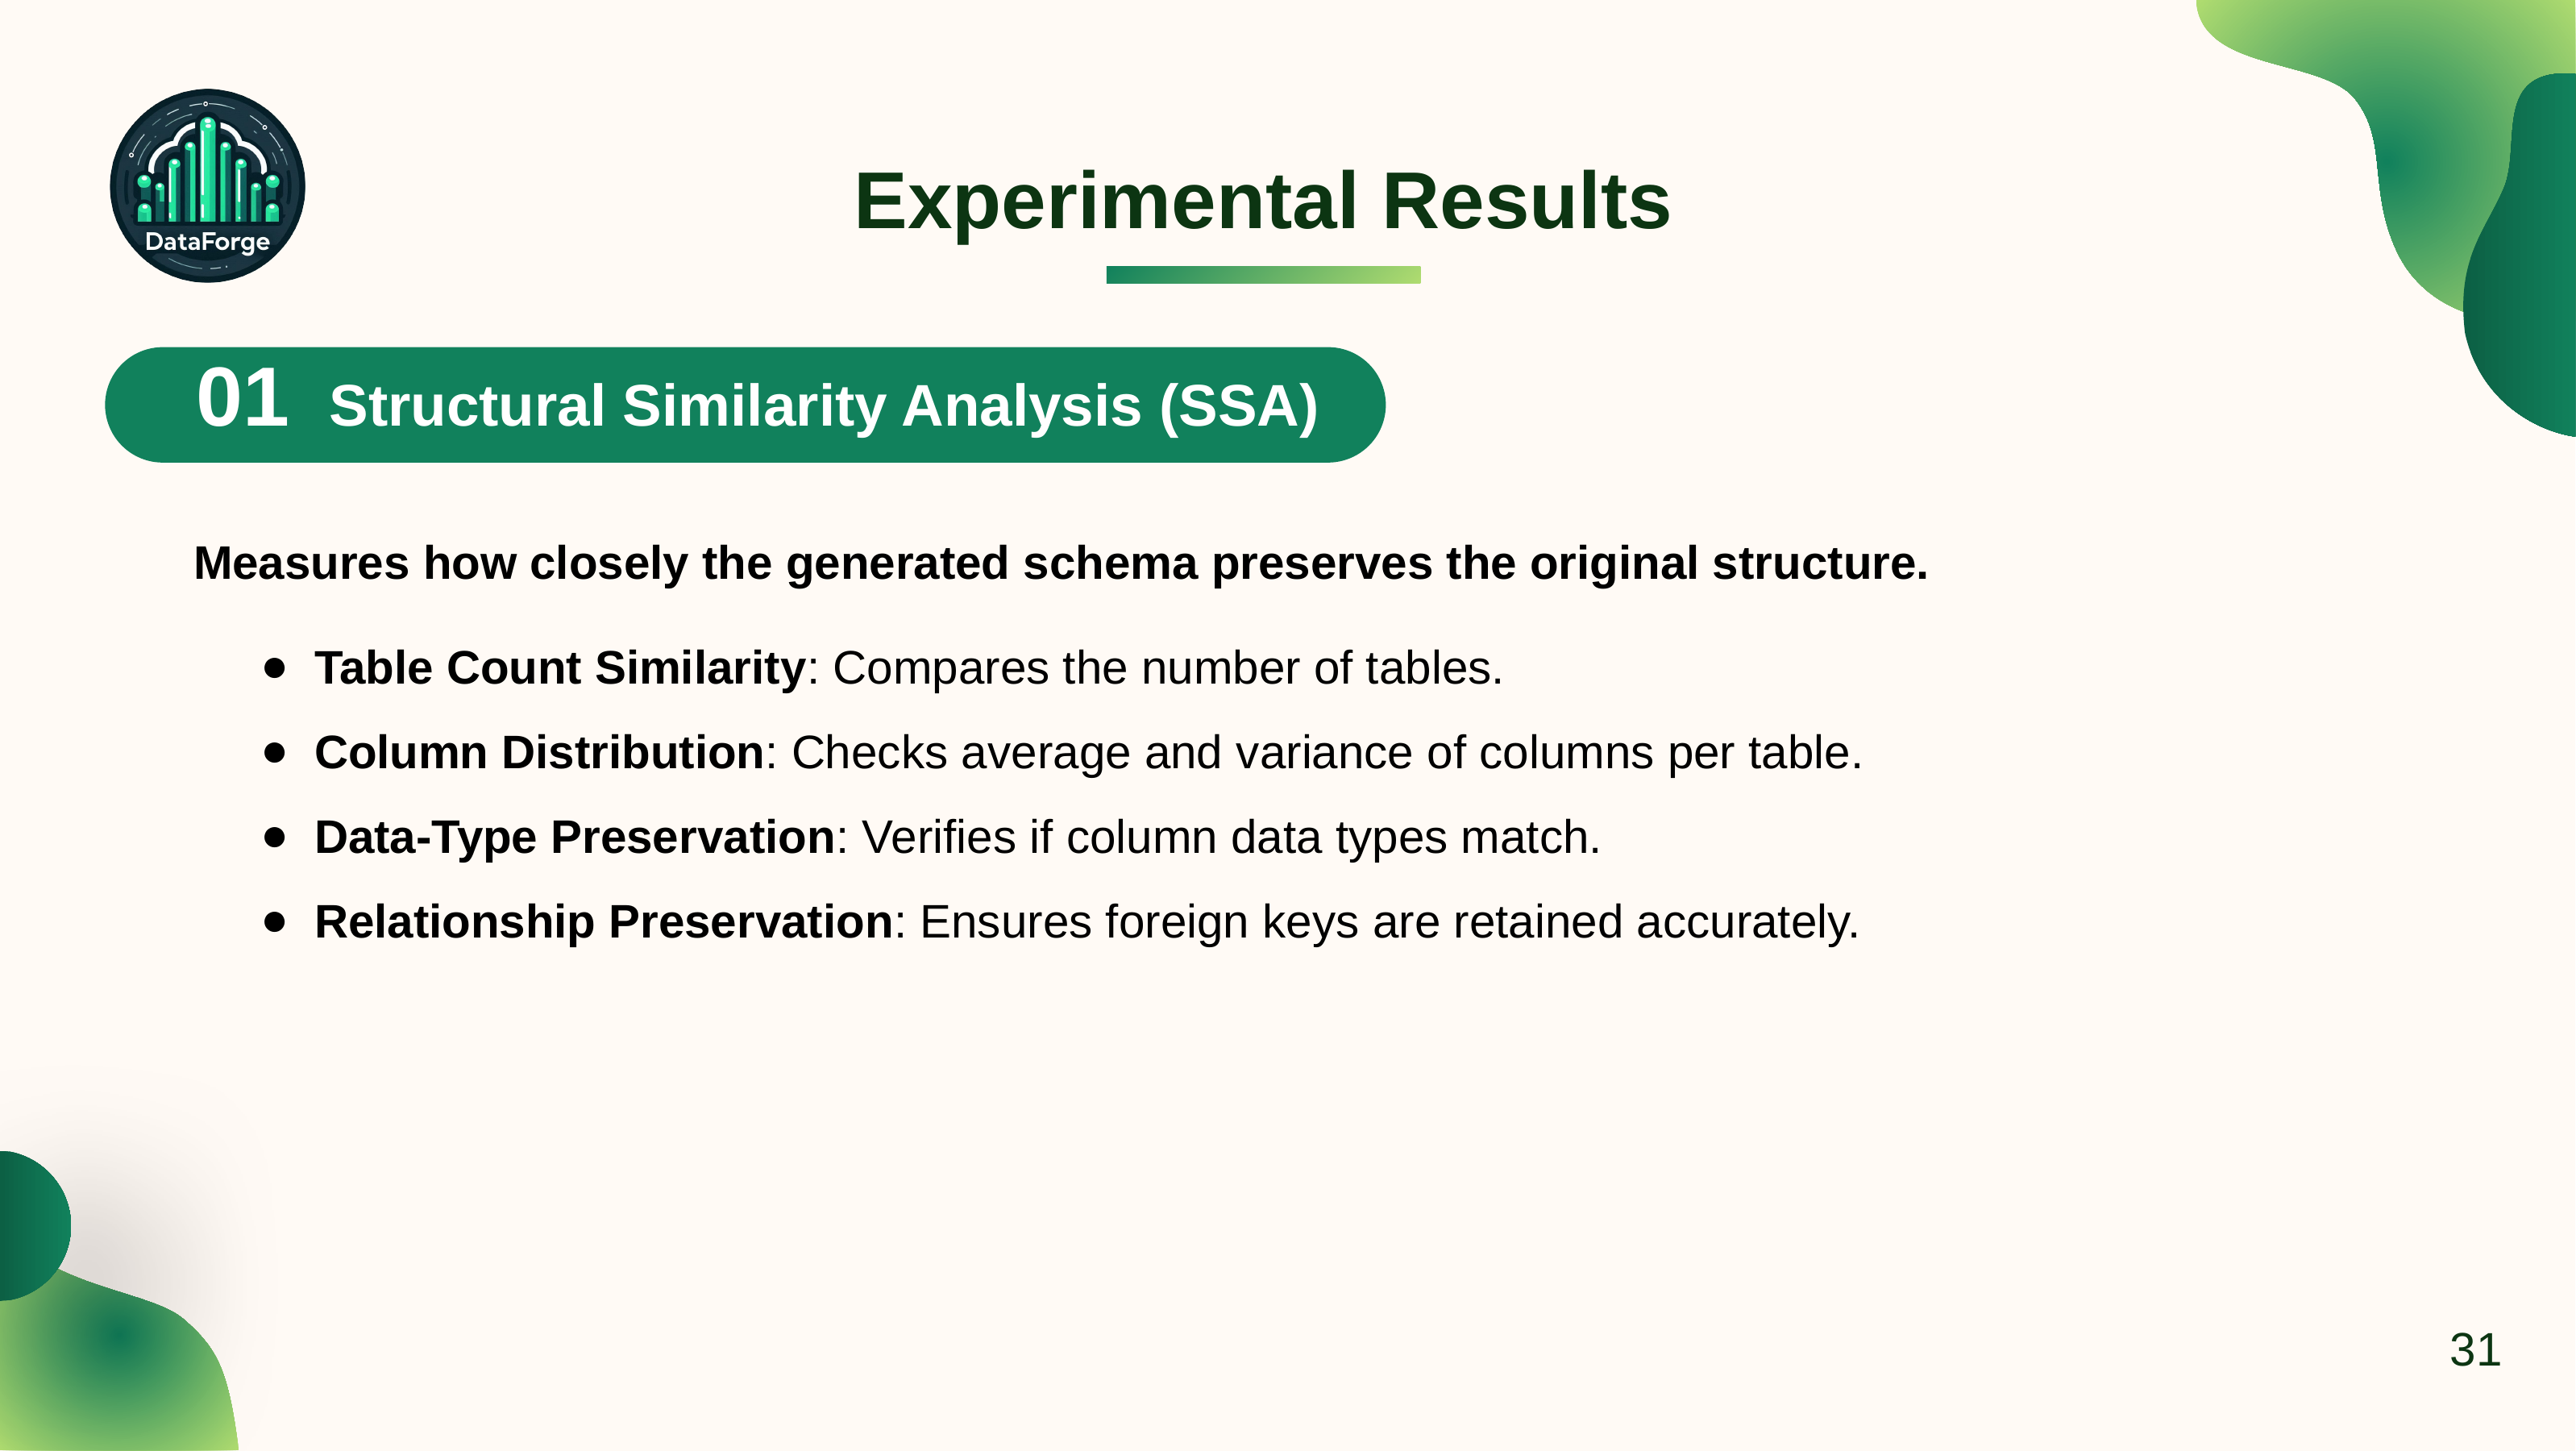

Experimental Results

01  Structural Similarity Analysis (SSA)

Measures how closely the generated schema preserves the original structure.
Table Count Similarity: Compares the number of tables.
Column Distribution: Checks average and variance of columns per table.
Data-Type Preservation: Verifies if column data types match.
Relationship Preservation: Ensures foreign keys are retained accurately.

31